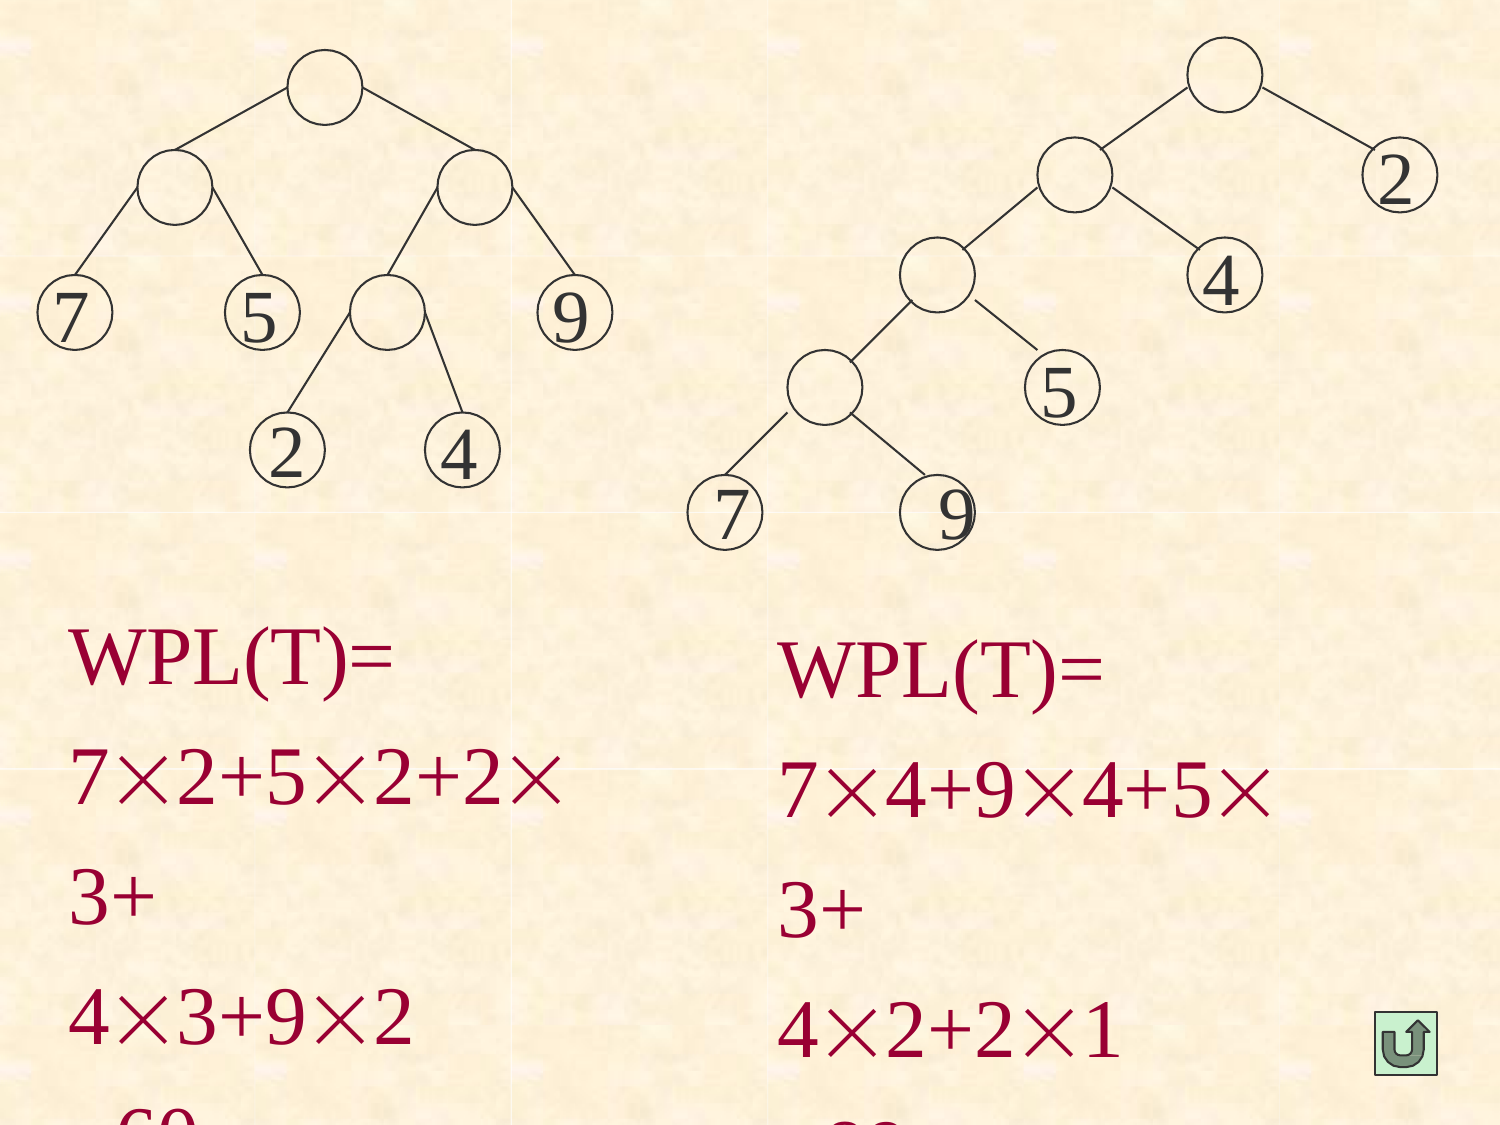

2

5
2
4

7
9

5

4

7
9
WPL(T)=  7×4+9×4+5×3+
4×2+2×1
=89

WPL(T)=  7×2+5×2+2×3+
4×3+9×2
=60